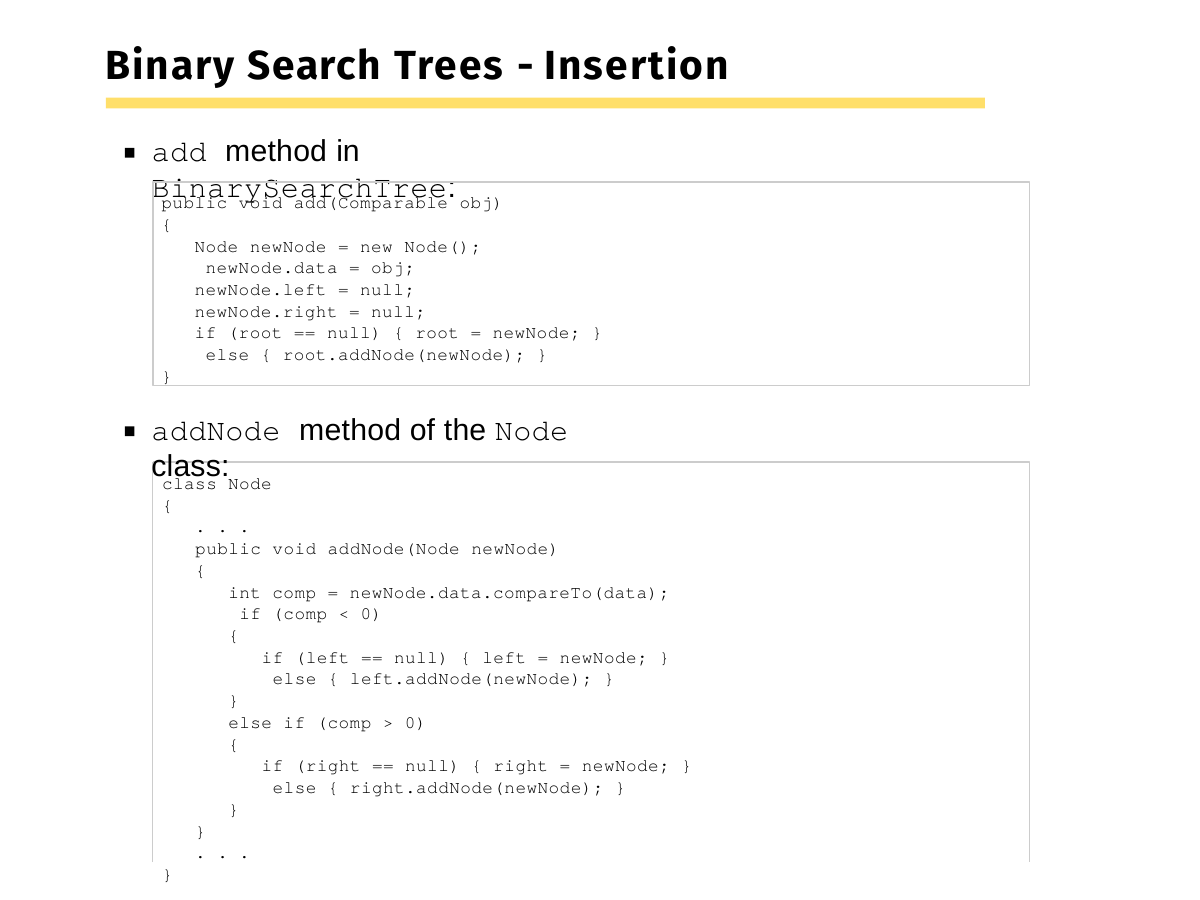

# Binary Search Trees - Insertion

add method in BinarySearchTree:

public void add(Comparable obj)
{
Node newNode = new Node();  newNode.data = obj;  newNode.left = null;  newNode.right = null;
if (root == null) { root = newNode; }  else { root.addNode(newNode); }
}
addNode method of the Node class:

class Node
{
. . .
public void addNode(Node newNode)
{
int comp = newNode.data.compareTo(data);  if (comp < 0)
{
if (left == null) { left = newNode; }  else { left.addNode(newNode); }
}
else if (comp > 0)
{
if (right == null) { right = newNode; }  else { right.addNode(newNode); }
}
}
. . .
}